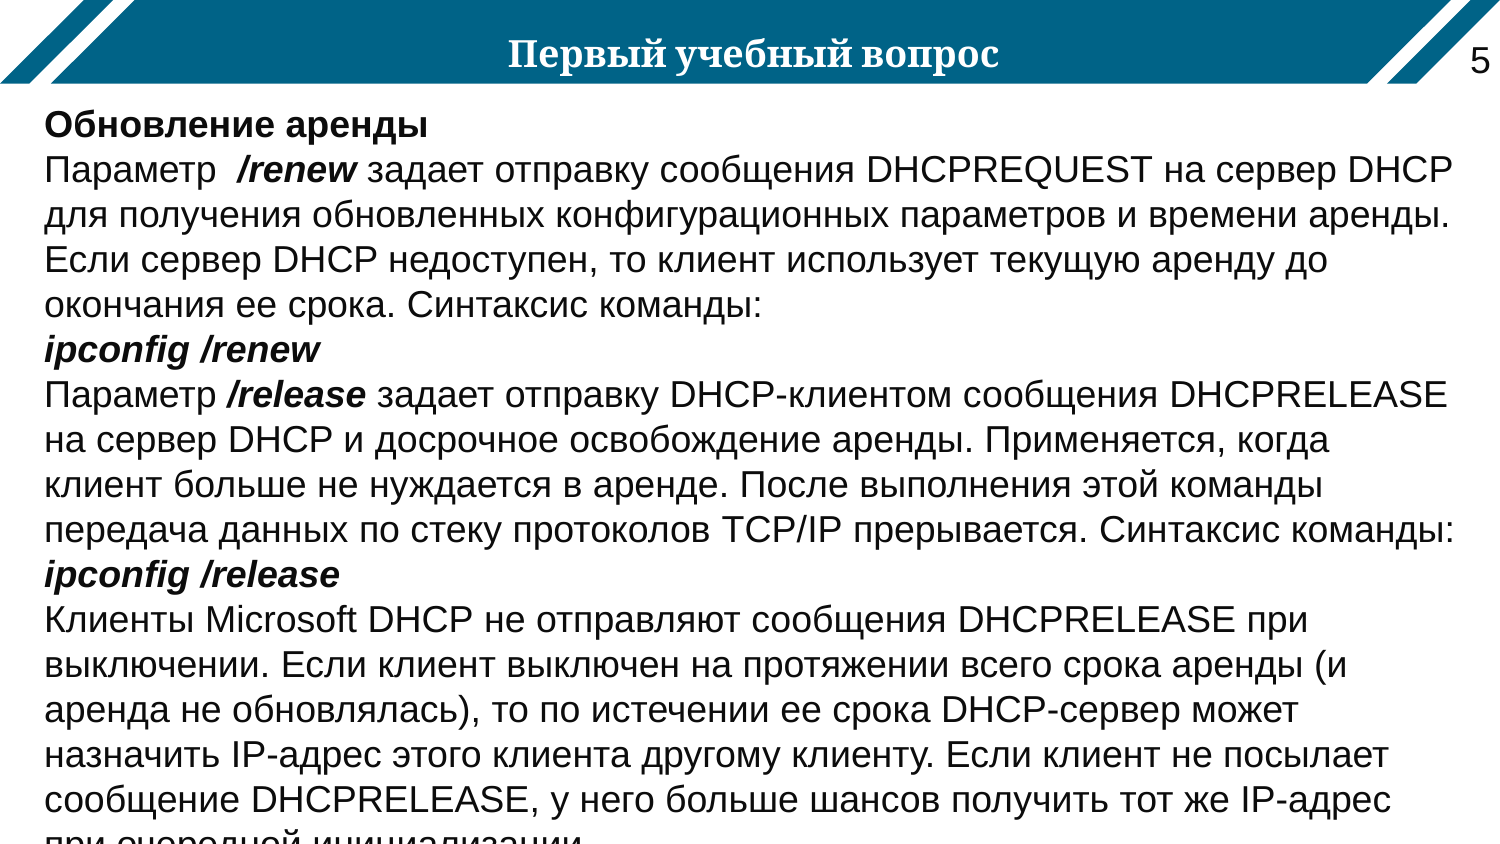

# Первый учебный вопрос
5
Обновление аренды
Параметр  /renew задает отправку сообщения DHCPREQUEST на сервер DHCP для получения обновленных конфигурационных параметров и времени аренды. Если сервер DHCP недоступен, то клиент использует текущую аренду до окончания ее срока. Синтаксис команды:
ipconfig /renew
Параметр /release задает отправку DHCP-клиентом сообщения DHCPRELEASE на сервер DHCP и досрочное освобождение аренды. Применяется, когда клиент больше не нуждается в аренде. После выполнения этой команды передача данных по стеку протоколов TCP/IP прерывается. Синтаксис команды:
ipconfig /release
Клиенты Microsoft DHCP не отправляют сообщения DHCPRELEASE при выключении. Если клиент выключен на протяжении всего срока аренды (и аренда не обновлялась), то по истечении ее срока DHCP-сервер может назначить IP-адрес этого клиента другому клиенту. Если клиент не посылает сообщение DHCPRELEASE, у него больше шансов получить тот же IP-адрес при очередной инициализации.